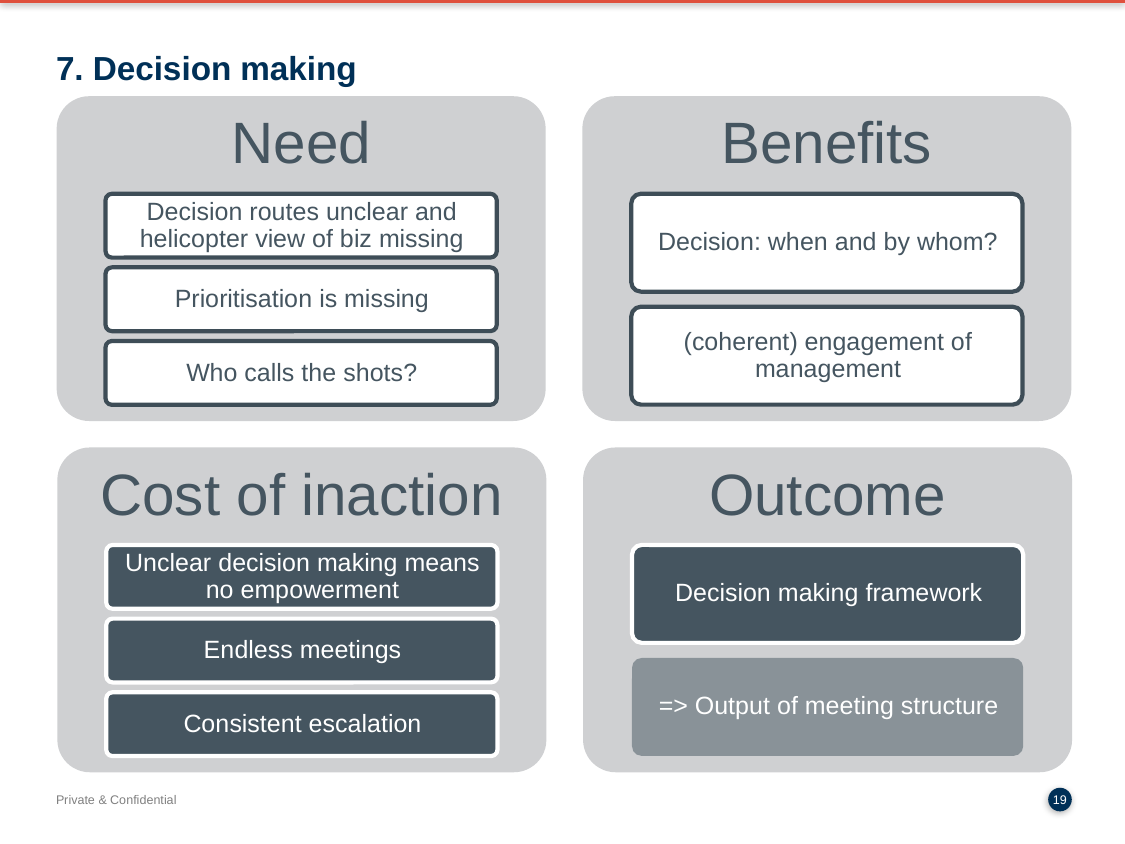

# 7. Decision making
Need
Decision routes unclear and helicopter view of biz missing
Prioritisation is missing
Who calls the shots?
Benefits
Decision: when and by whom?
(coherent) engagement of management
Cost of inaction
Unclear decision making means no empowerment
Endless meetings
Consistent escalation
Outcome
Decision making framework
=> Output of meeting structure